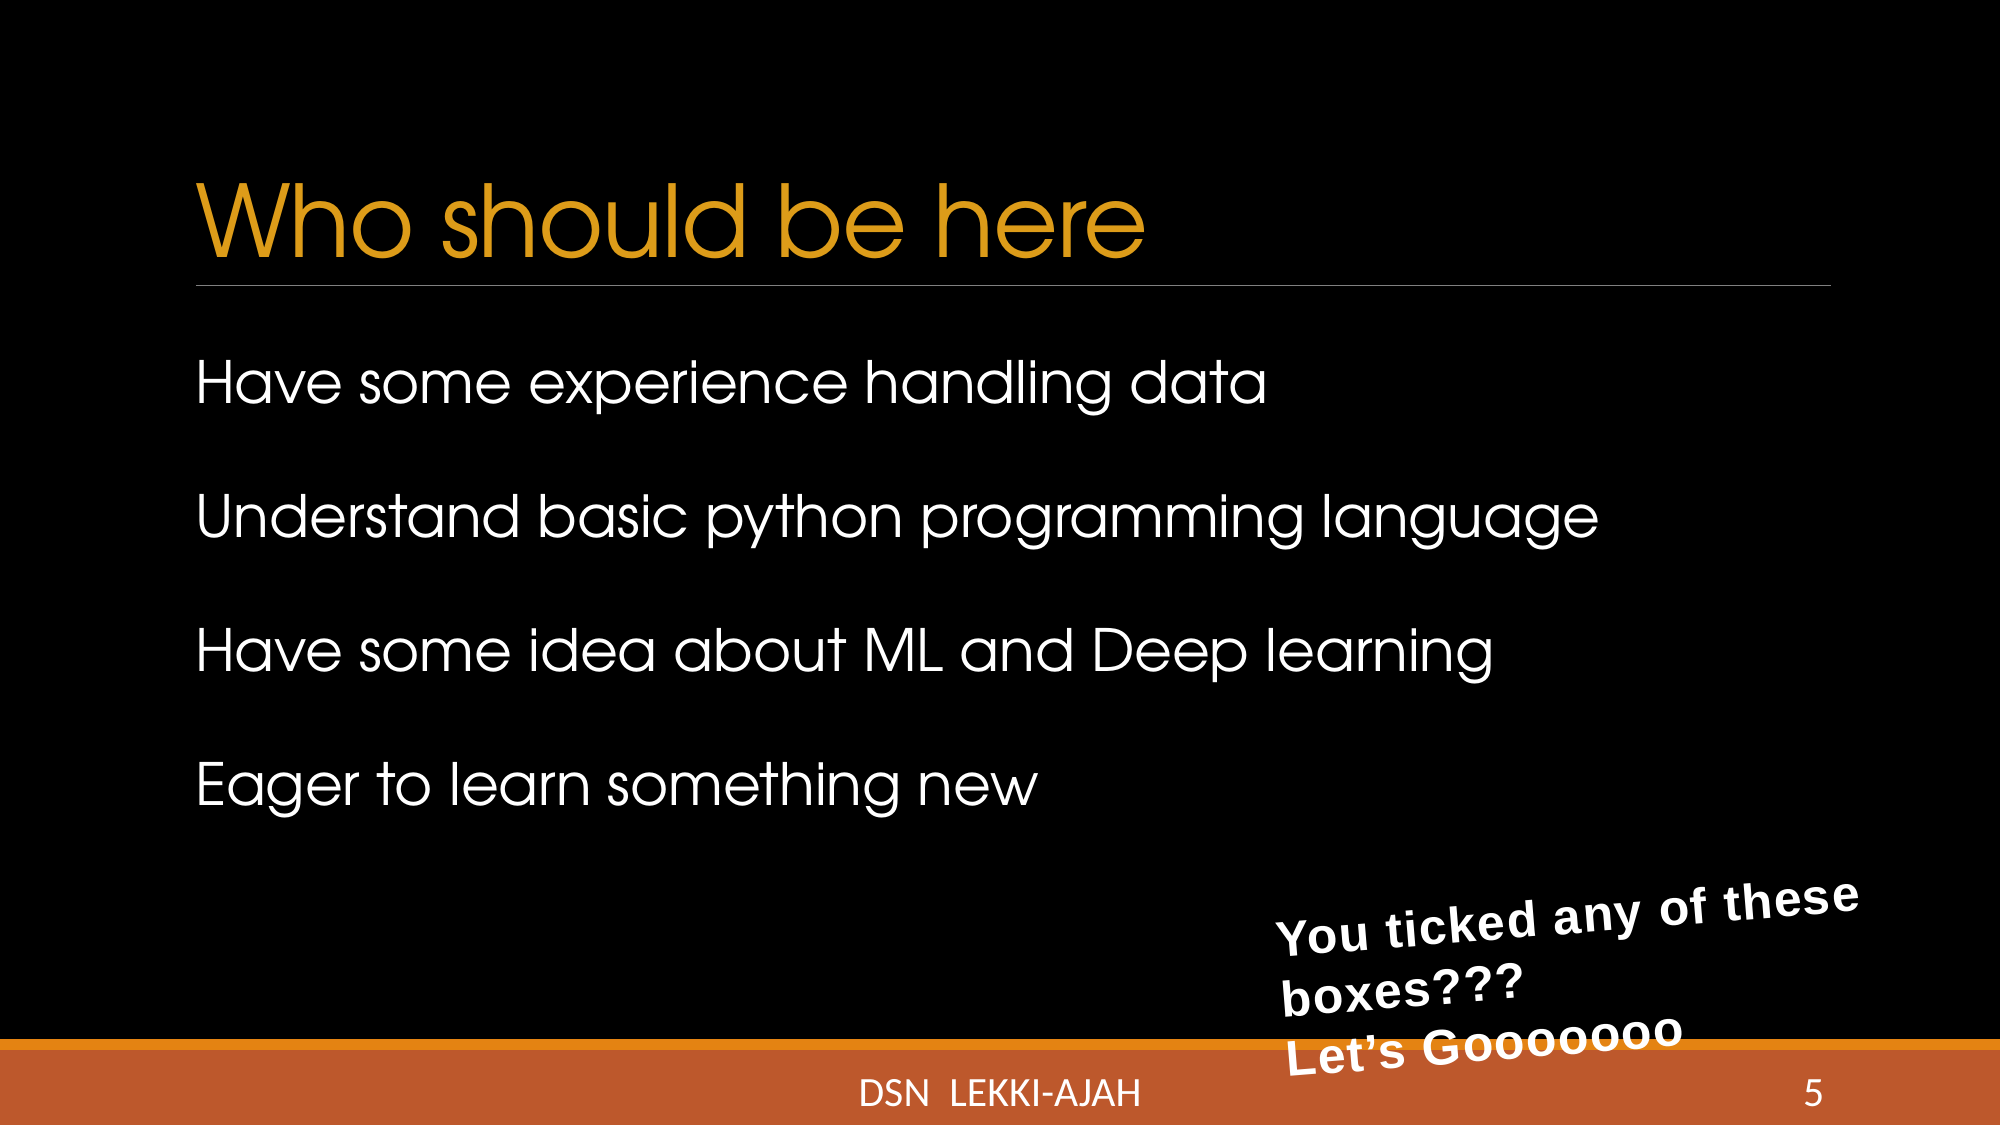

# Who should be here
Have some experience handling data
Understand basic python programming language
Have some idea about ML and Deep learning
Eager to learn something new

You ticked any of these boxes???
Let’s Gooooooo
DSN  LEKKI-AJAH
5